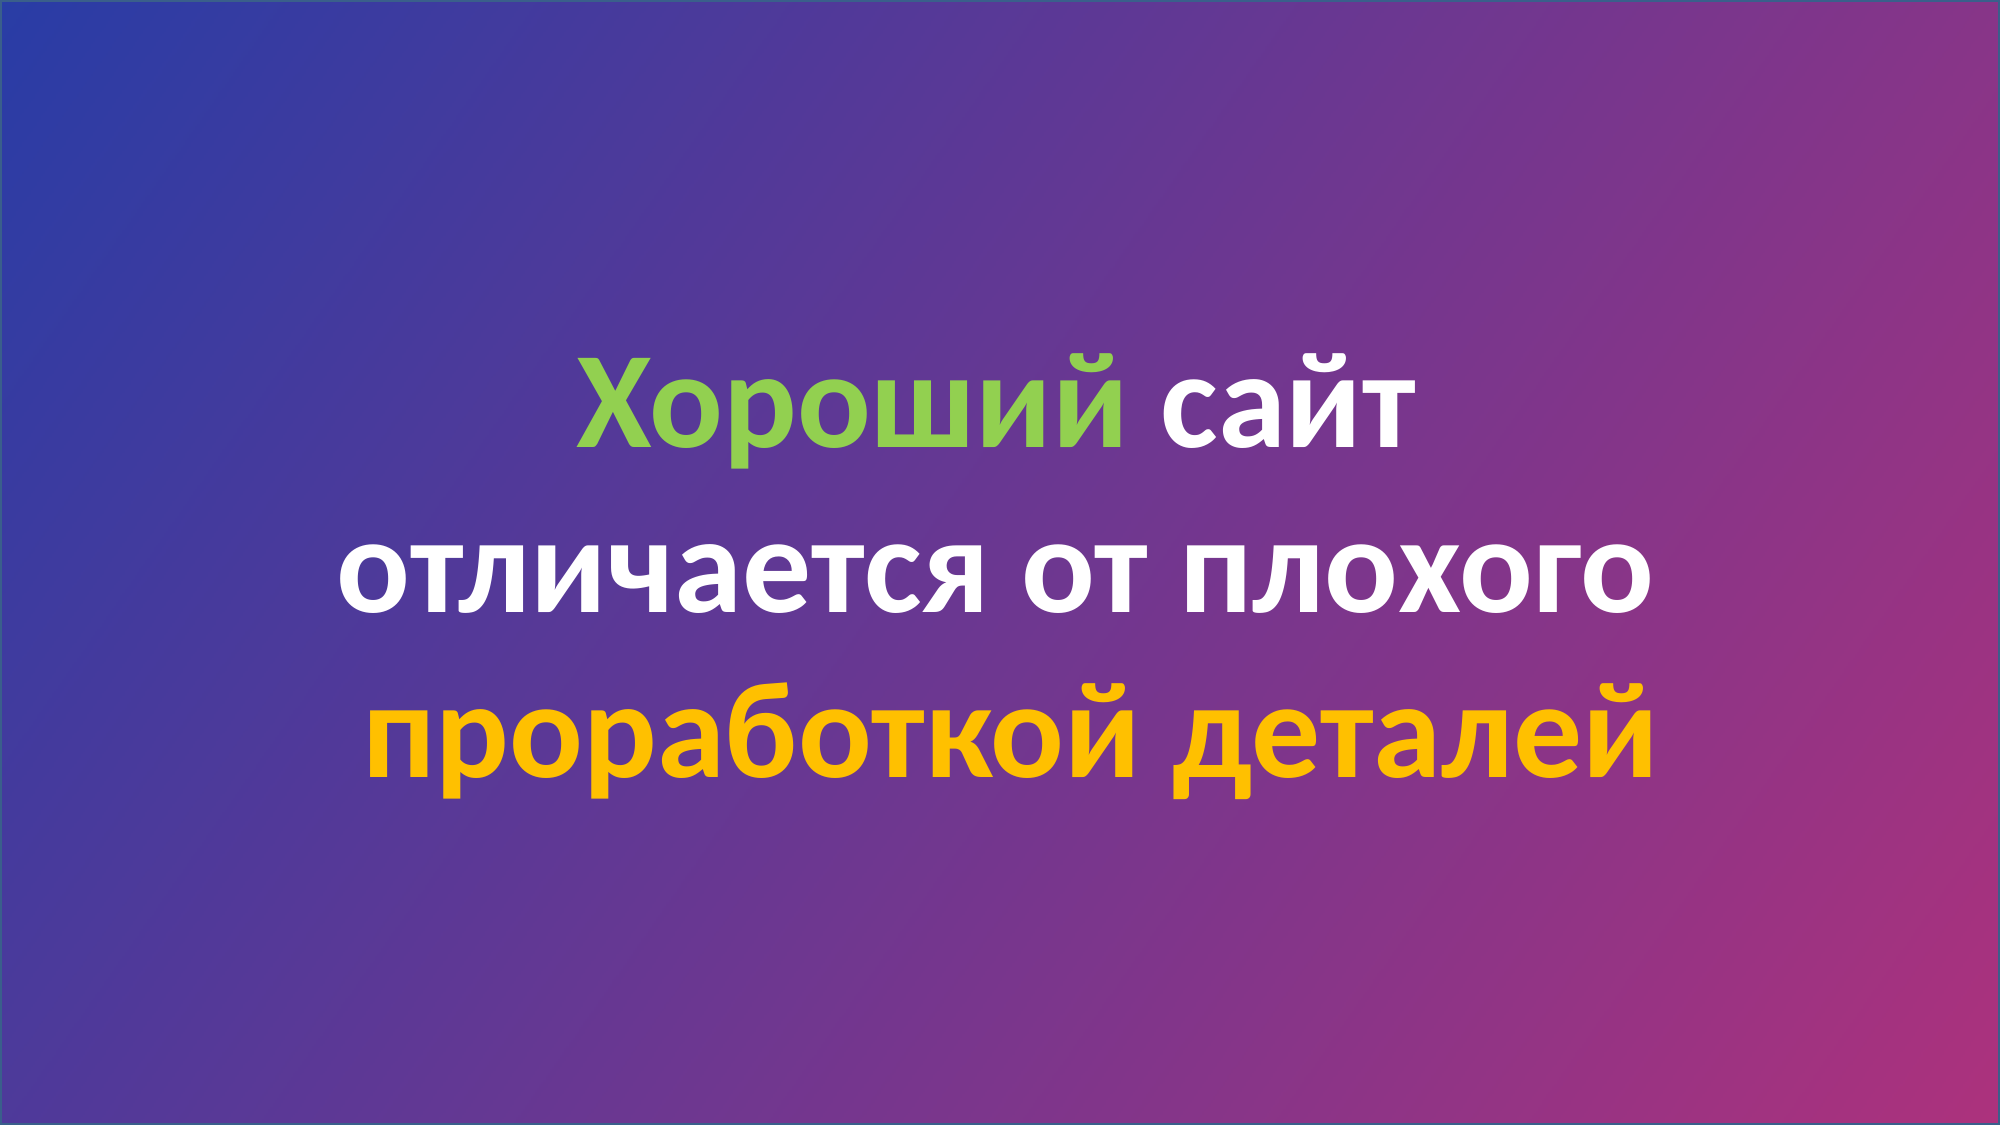

Хороший сайт
отличается от плохого
проработкой деталей